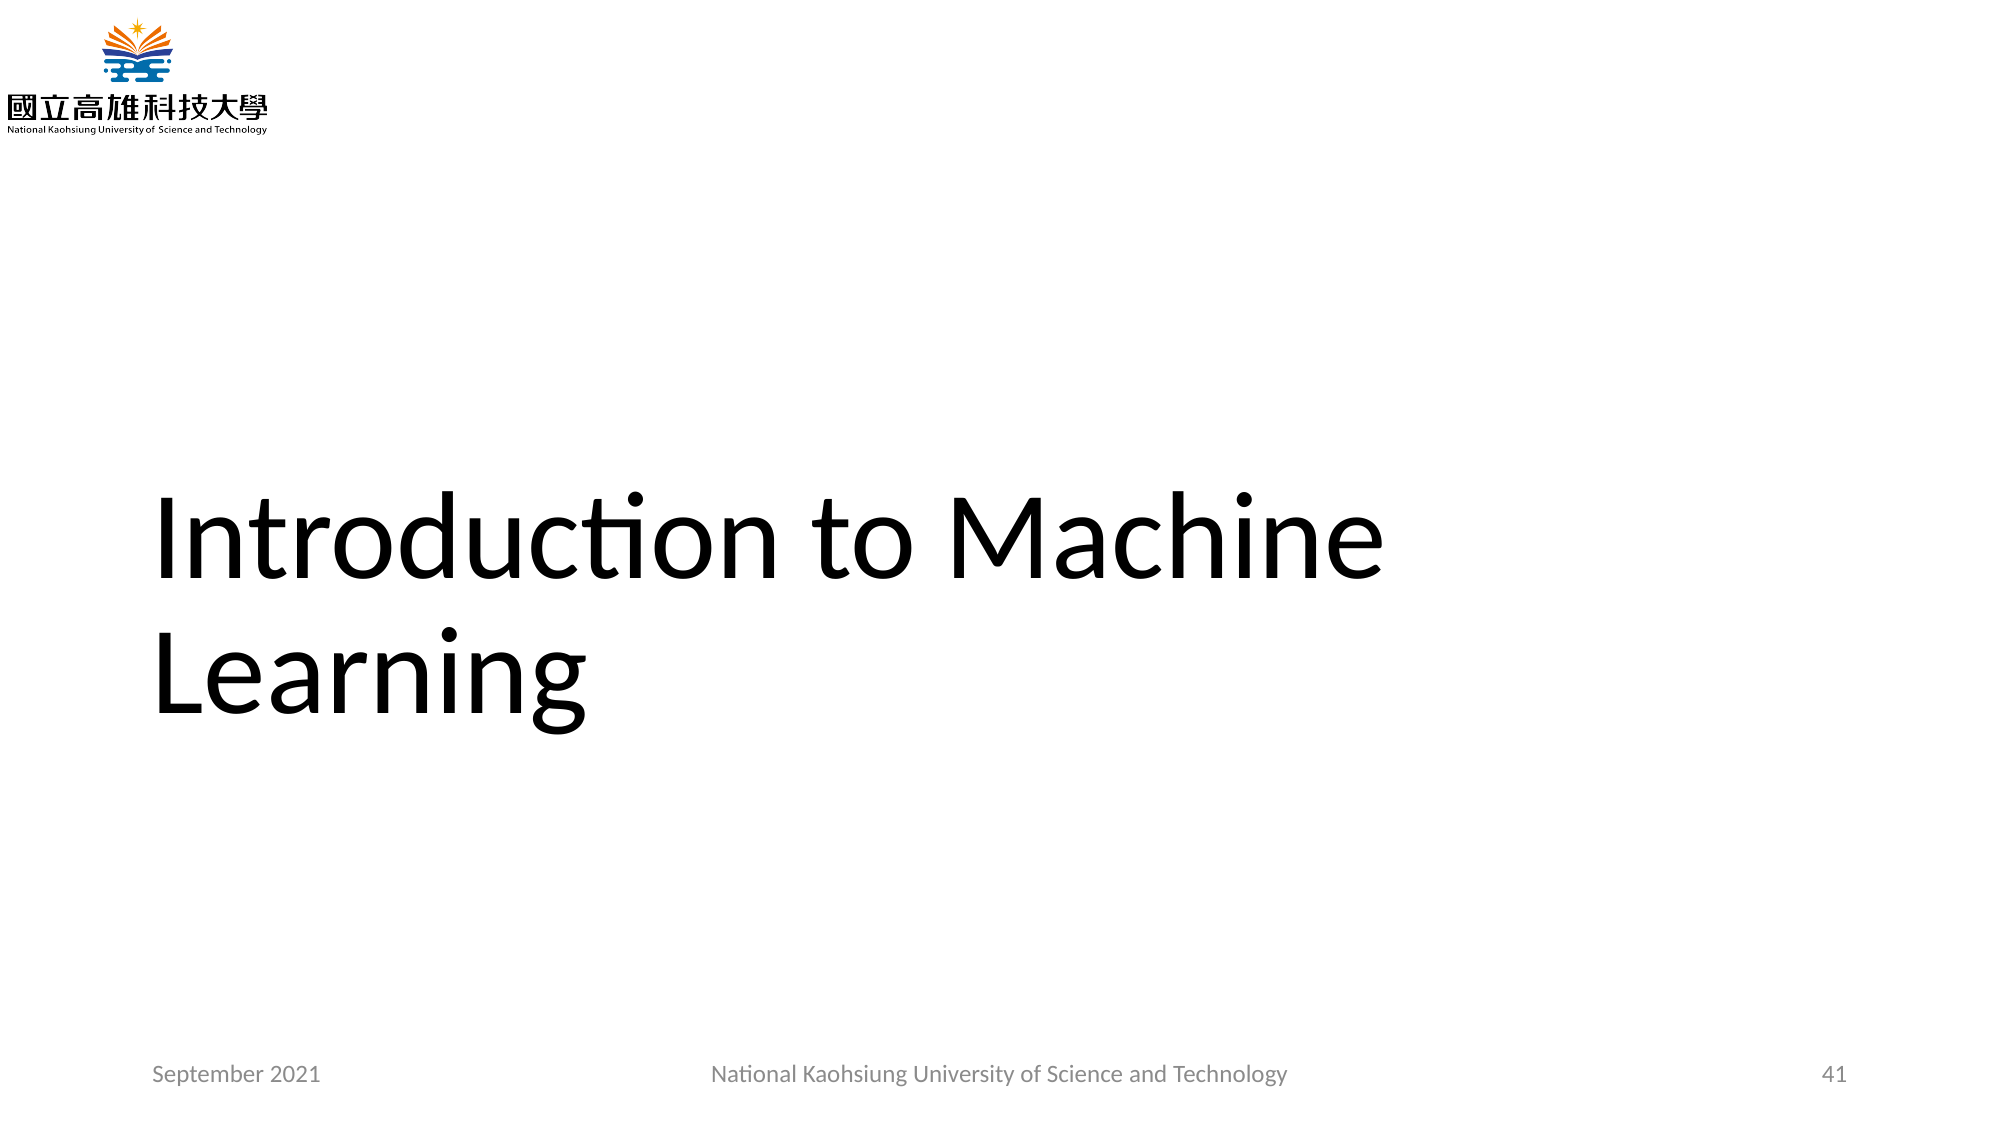

# Introduction to Machine Learning

September 2021
National Kaohsiung University of Science and Technology
41